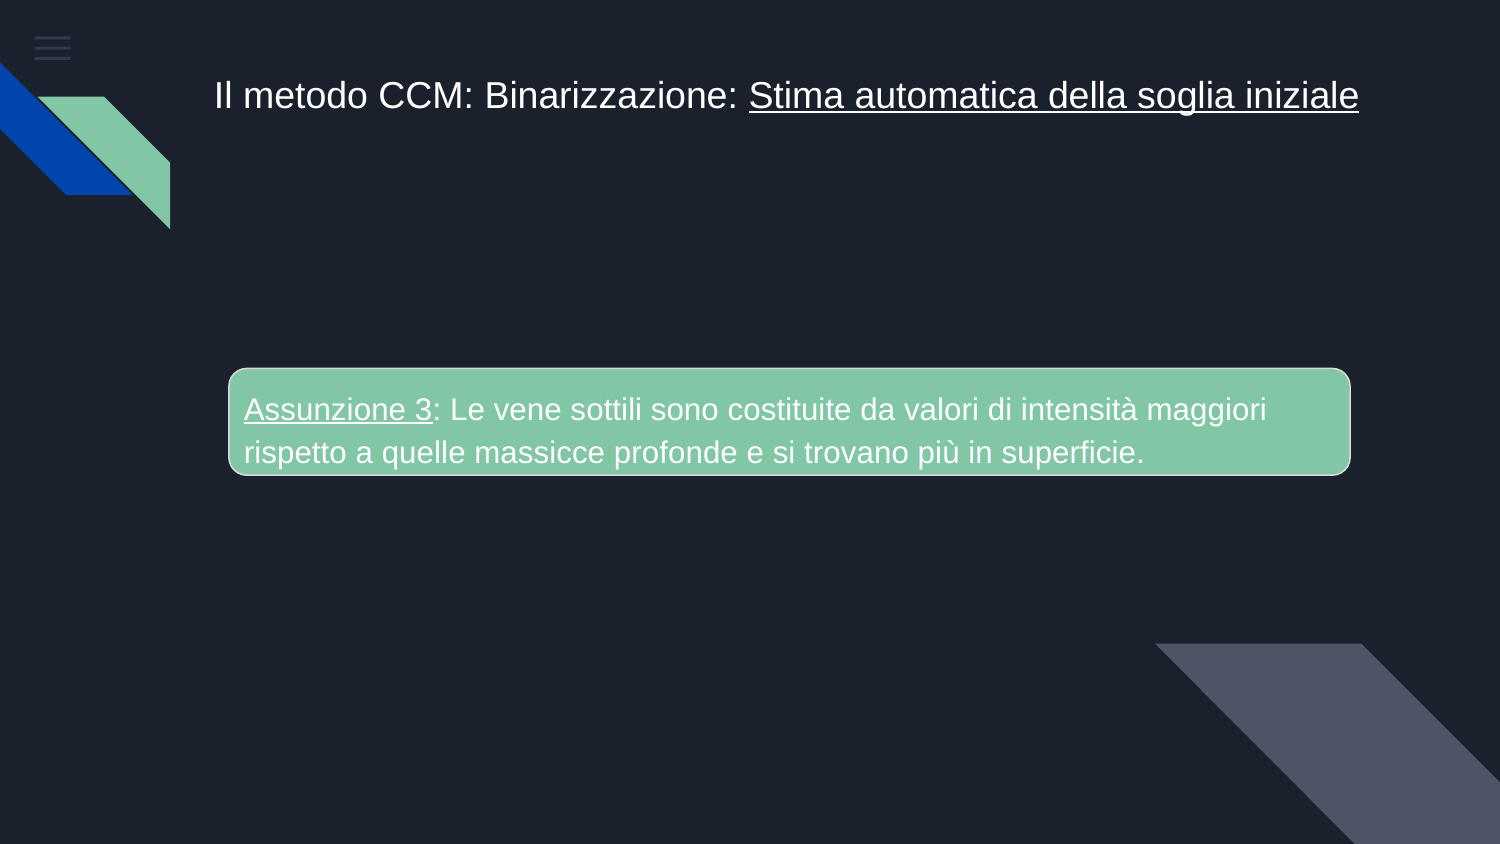

# Il metodo CCM: Binarizzazione: Stima automatica della soglia iniziale

Assunzione 3: Le vene sottili sono costituite da valori di intensità maggiori rispetto a quelle massicce profonde e si trovano più in superficie.